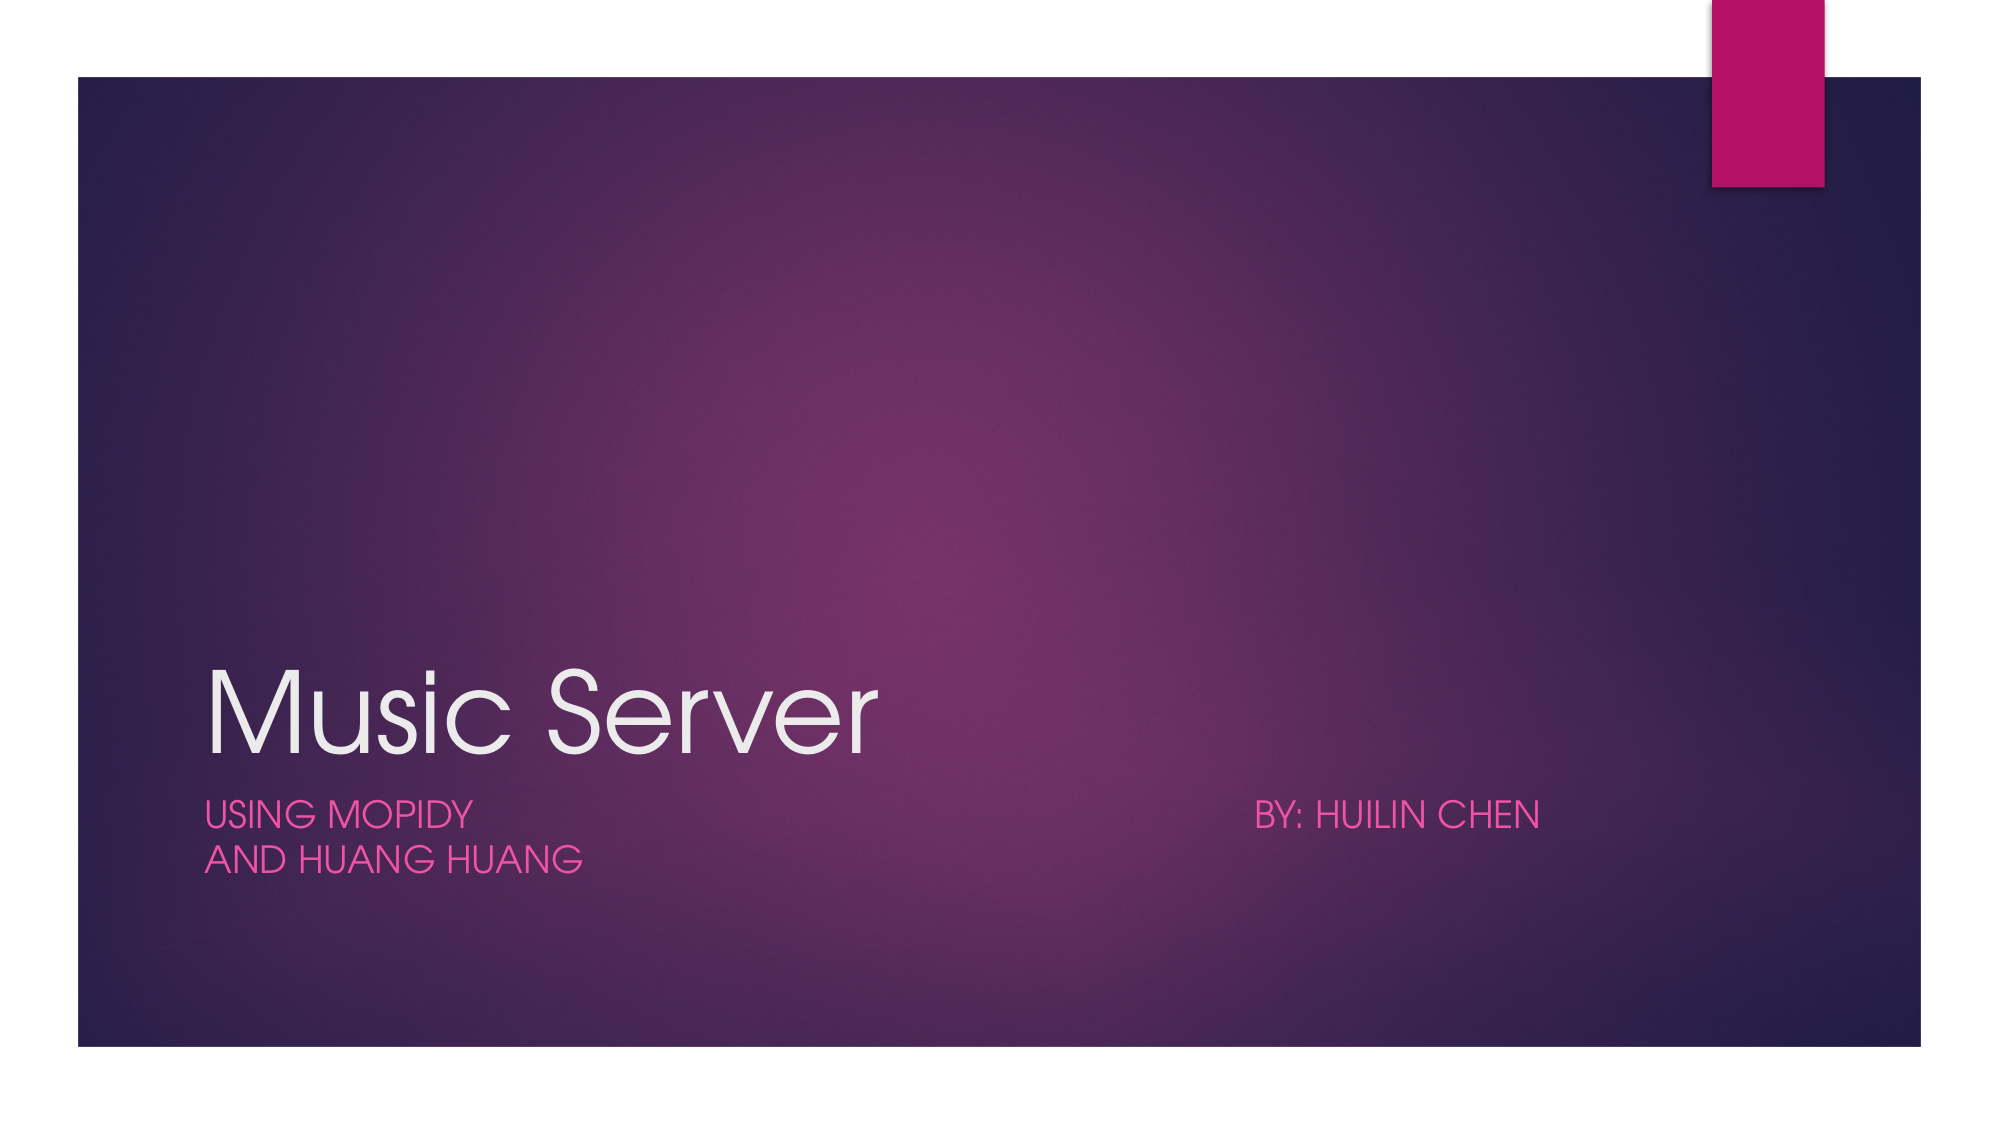

# Music Server
Using Mopidy						by: Huilin Chen and Huang Huang